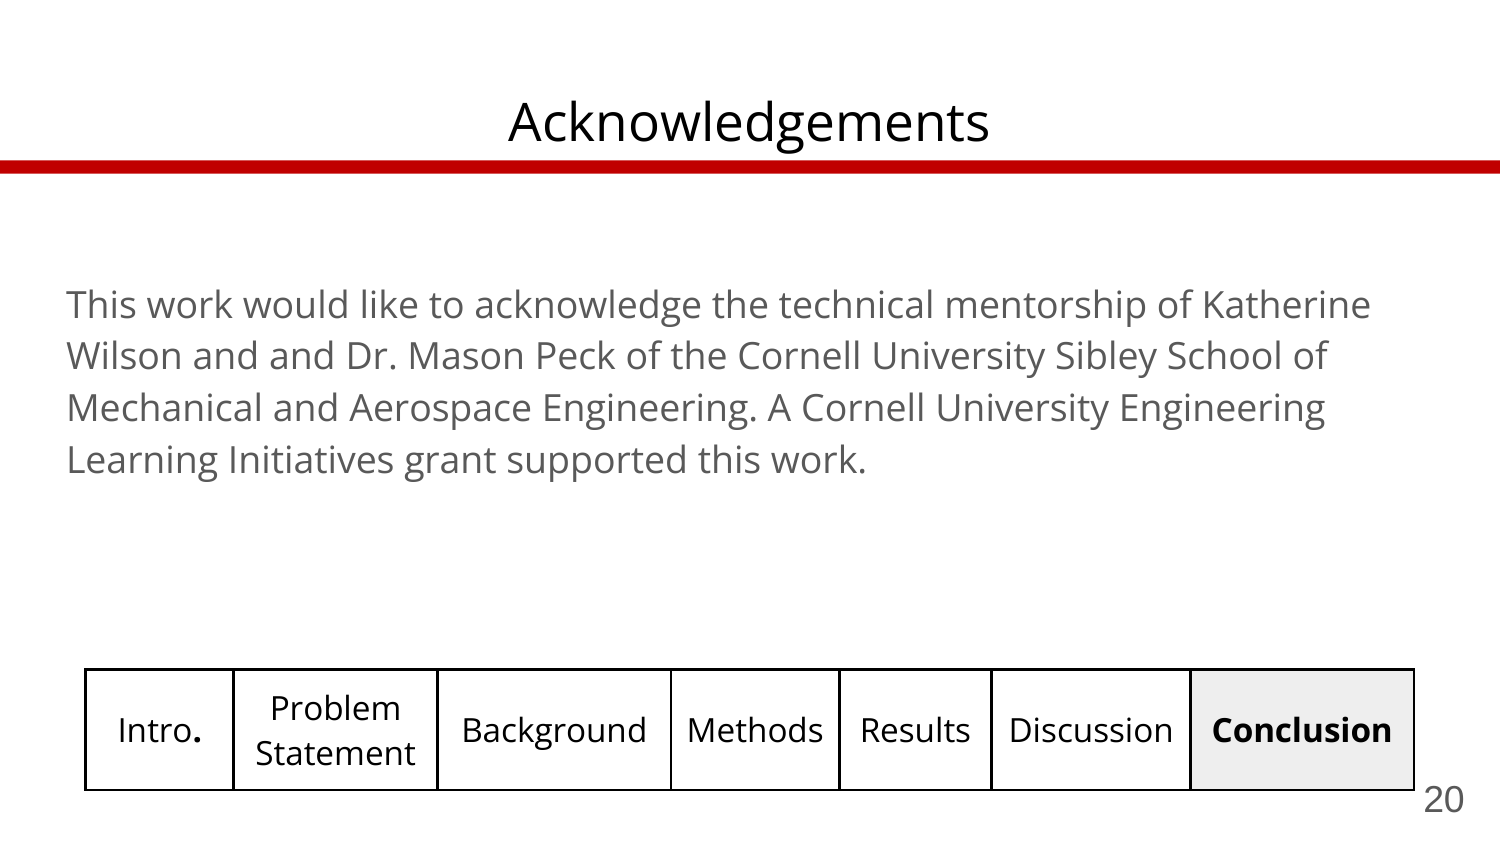

# Acknowledgements

This work would like to acknowledge the technical mentorship of Katherine Wilson and and Dr. Mason Peck of the Cornell University Sibley School of Mechanical and Aerospace Engineering. A Cornell University Engineering Learning Initiatives grant supported this work.
| Intro. | Problem Statement | Background | Methods | Results | Discussion | Conclusion |
| --- | --- | --- | --- | --- | --- | --- |
20